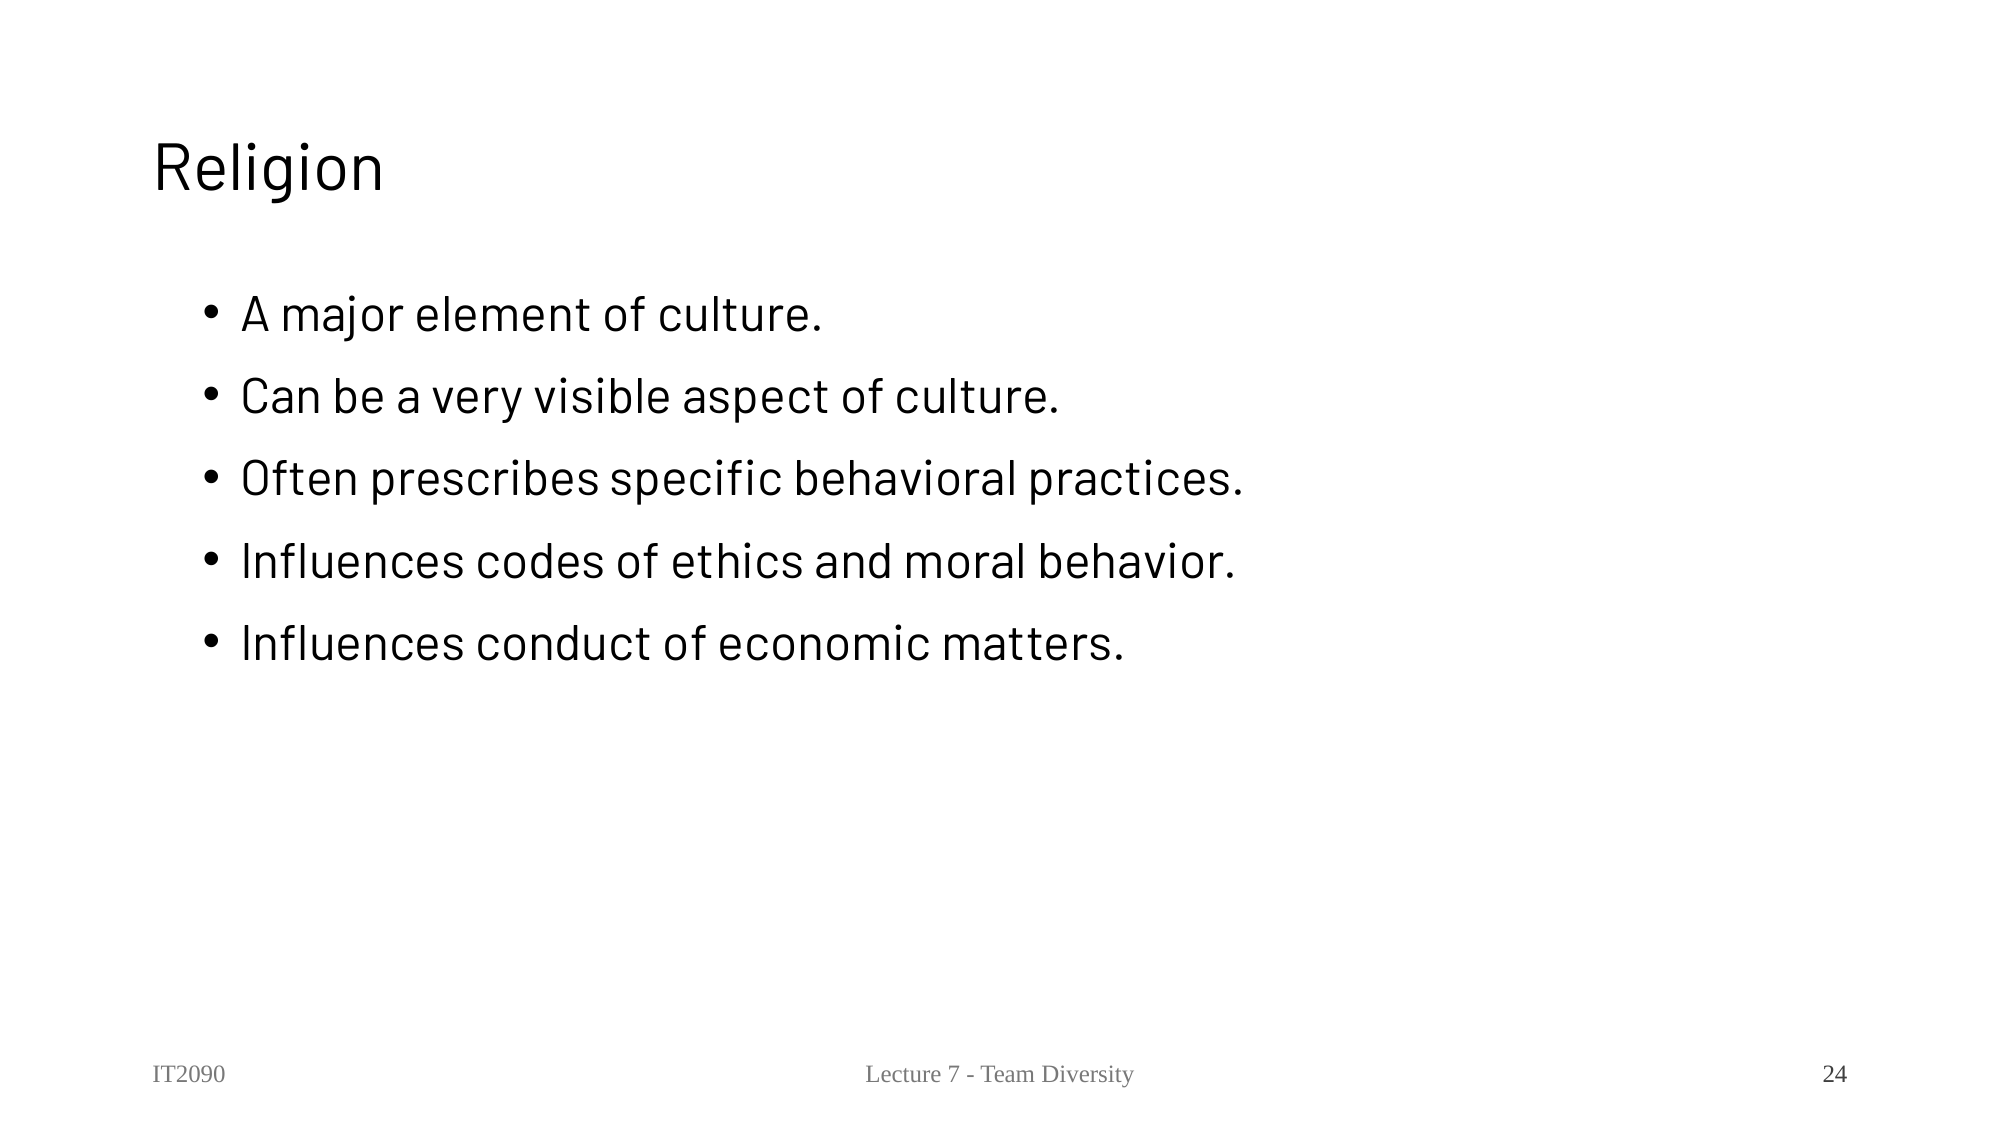

# Religion
A major element of culture.
Can be a very visible aspect of culture.
Often prescribes specific behavioral practices.
Influences codes of ethics and moral behavior.
Influences conduct of economic matters.
IT2090
Lecture 7 - Team Diversity
24